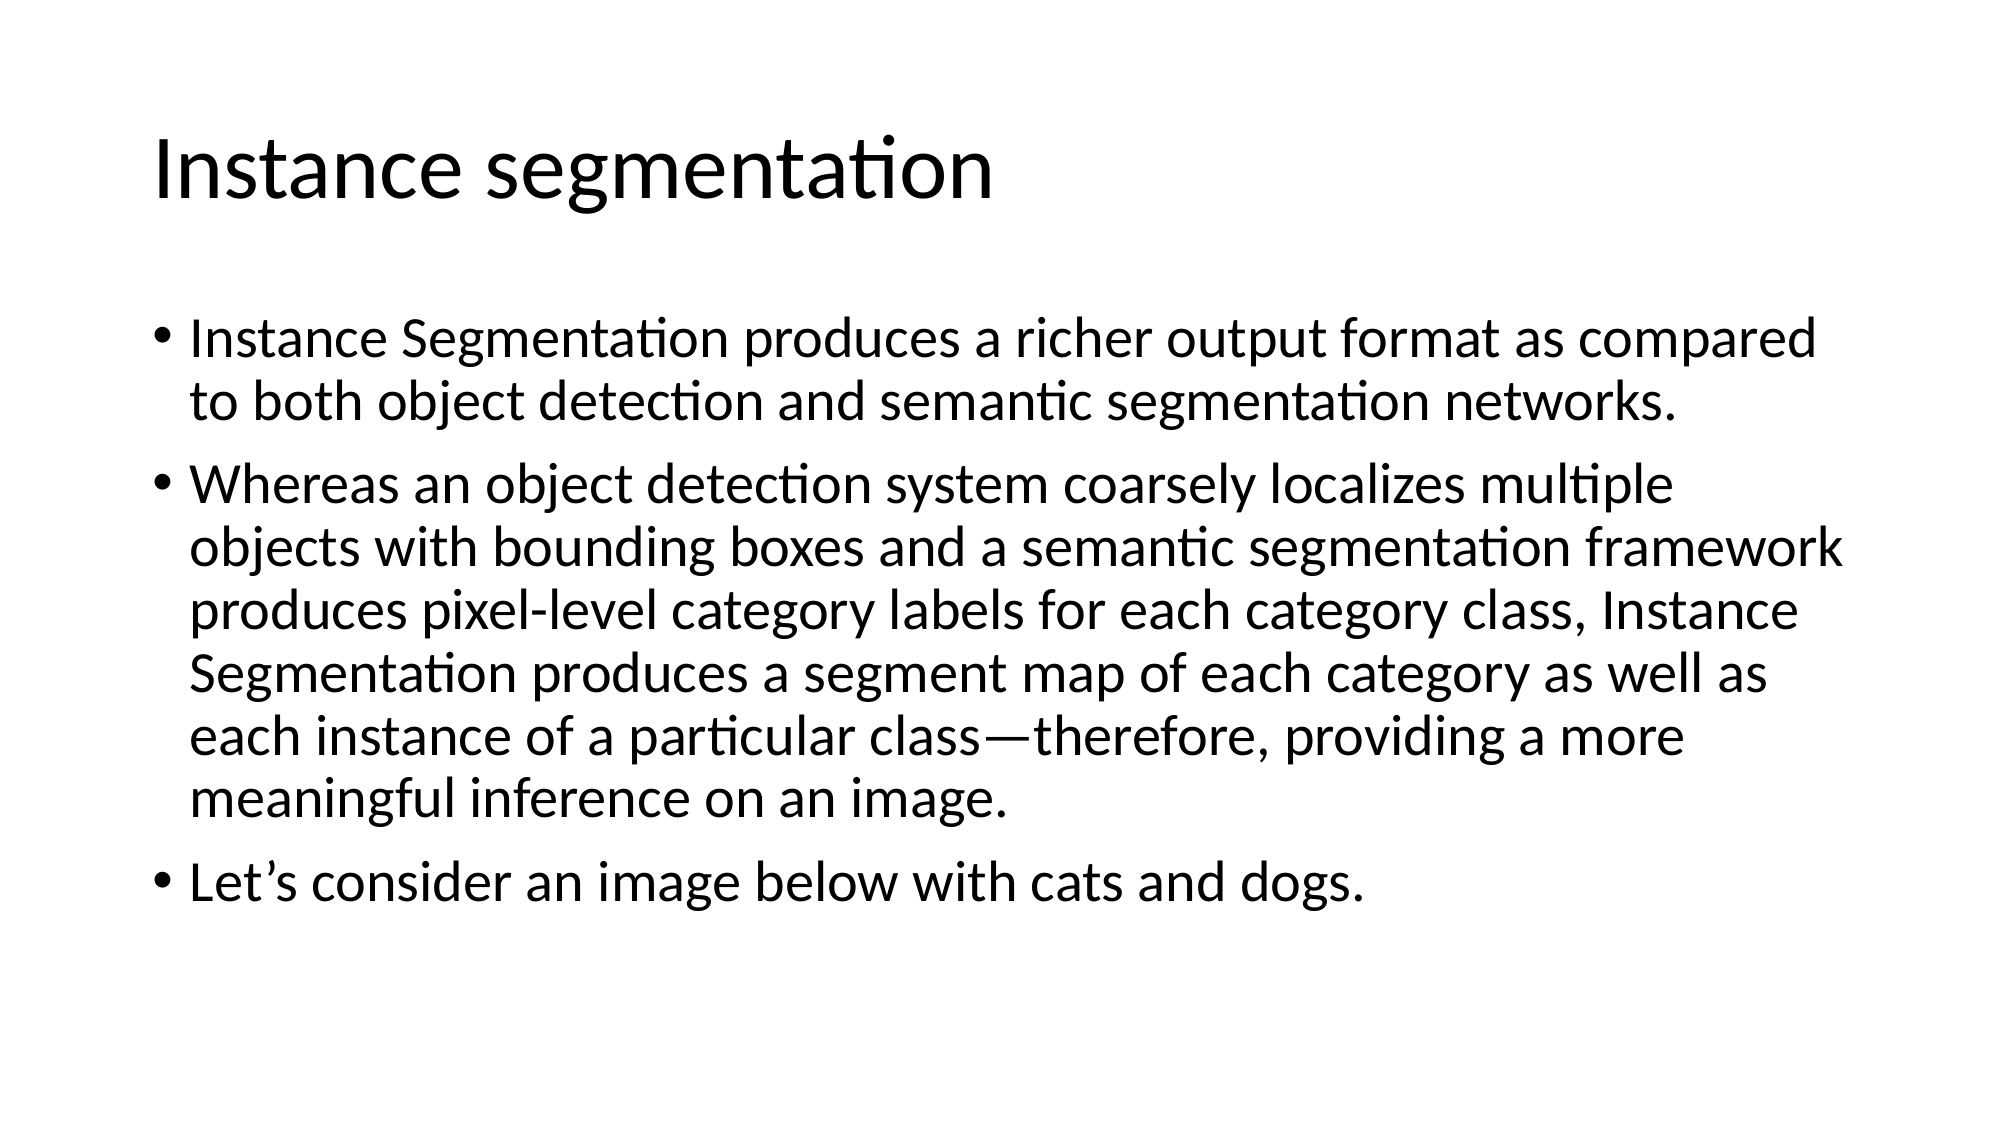

# Instance segmentation
Instance Segmentation produces a richer output format as compared to both object detection and semantic segmentation networks.
Whereas an object detection system coarsely localizes multiple objects with bounding boxes and a semantic segmentation framework produces pixel-level category labels for each category class, Instance Segmentation produces a segment map of each category as well as each instance of a particular class—therefore, providing a more meaningful inference on an image.
Let’s consider an image below with cats and dogs.